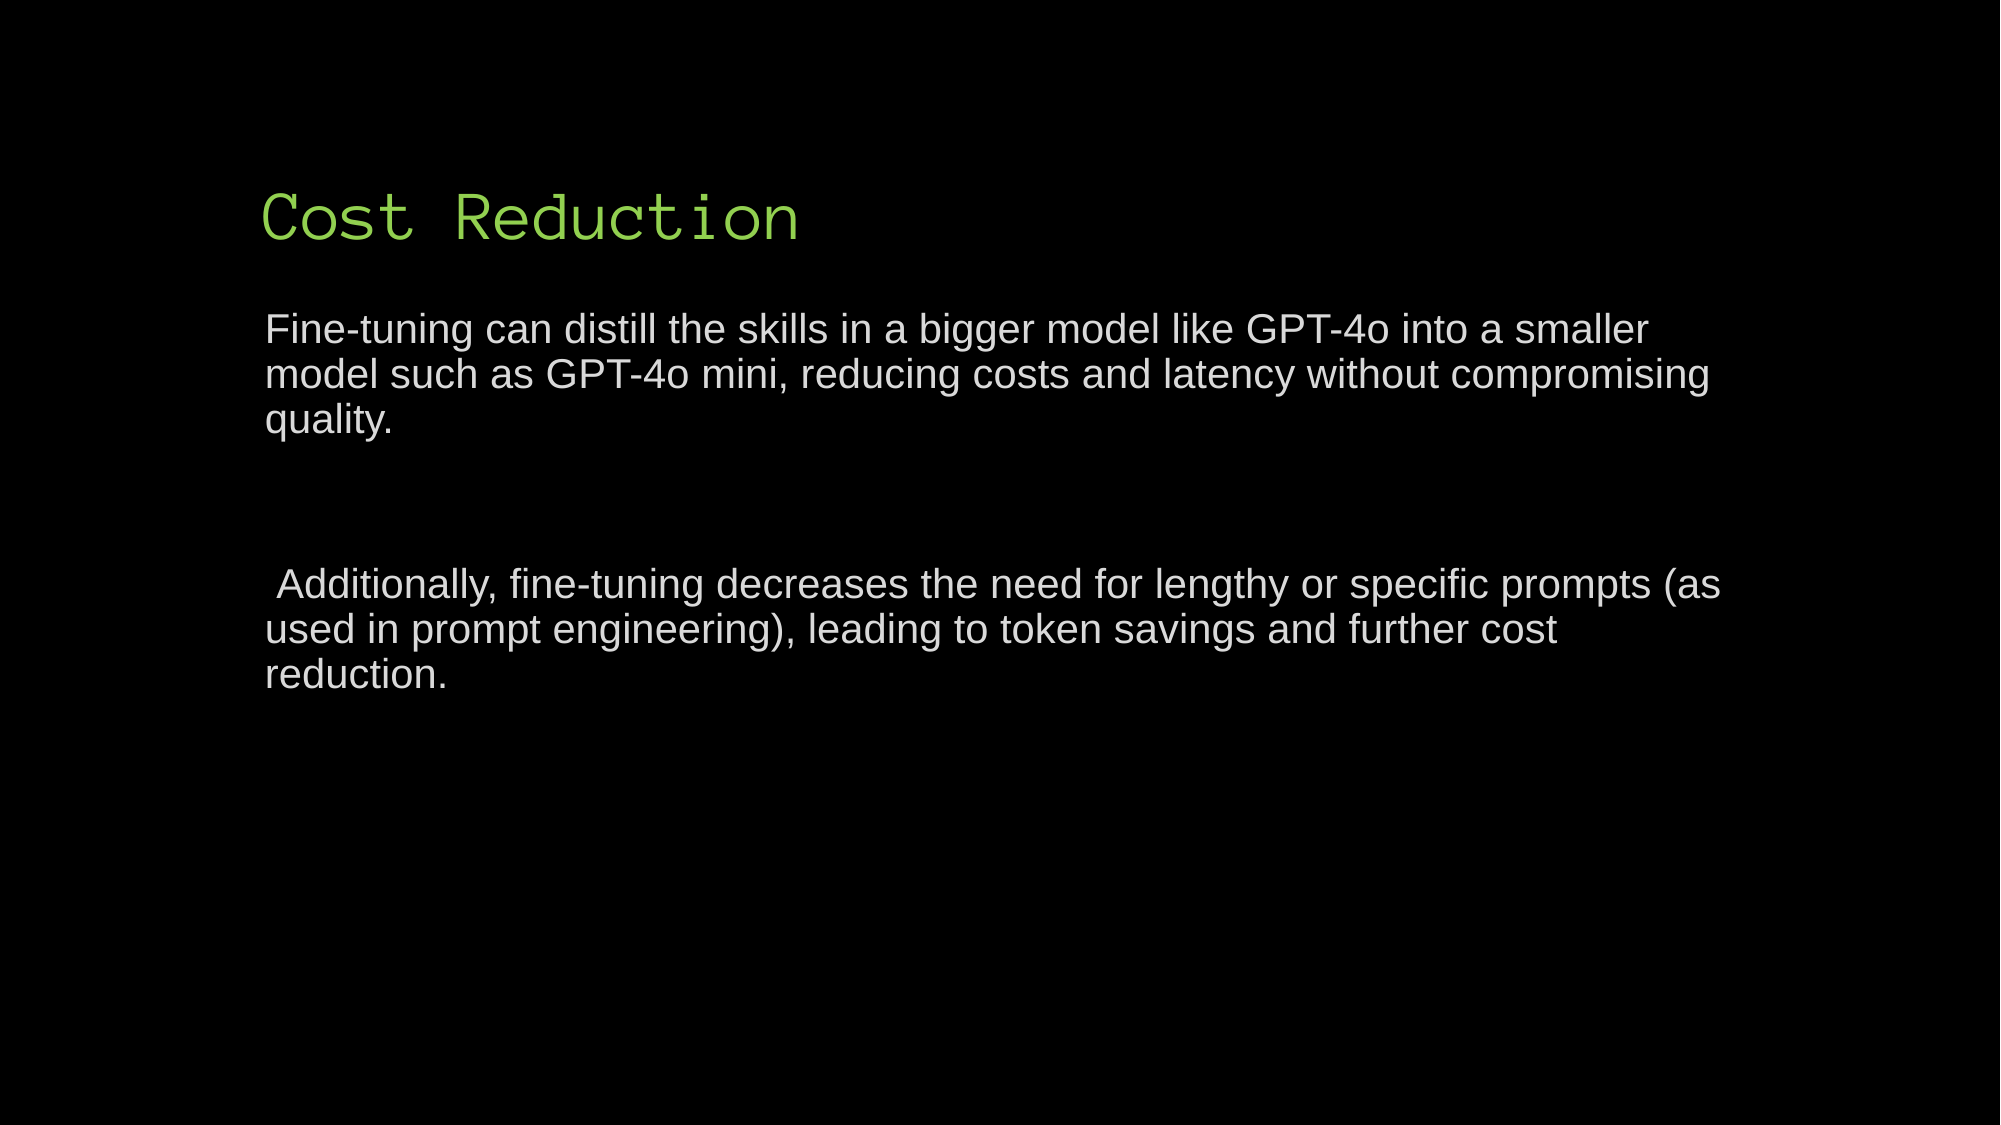

# Cost Reduction
Fine-tuning can distill the skills in a bigger model like GPT-4o into a smaller model such as GPT-4o mini, reducing costs and latency without compromising quality.

 Additionally, fine-tuning decreases the need for lengthy or specific prompts (as used in prompt engineering), leading to token savings and further cost reduction.